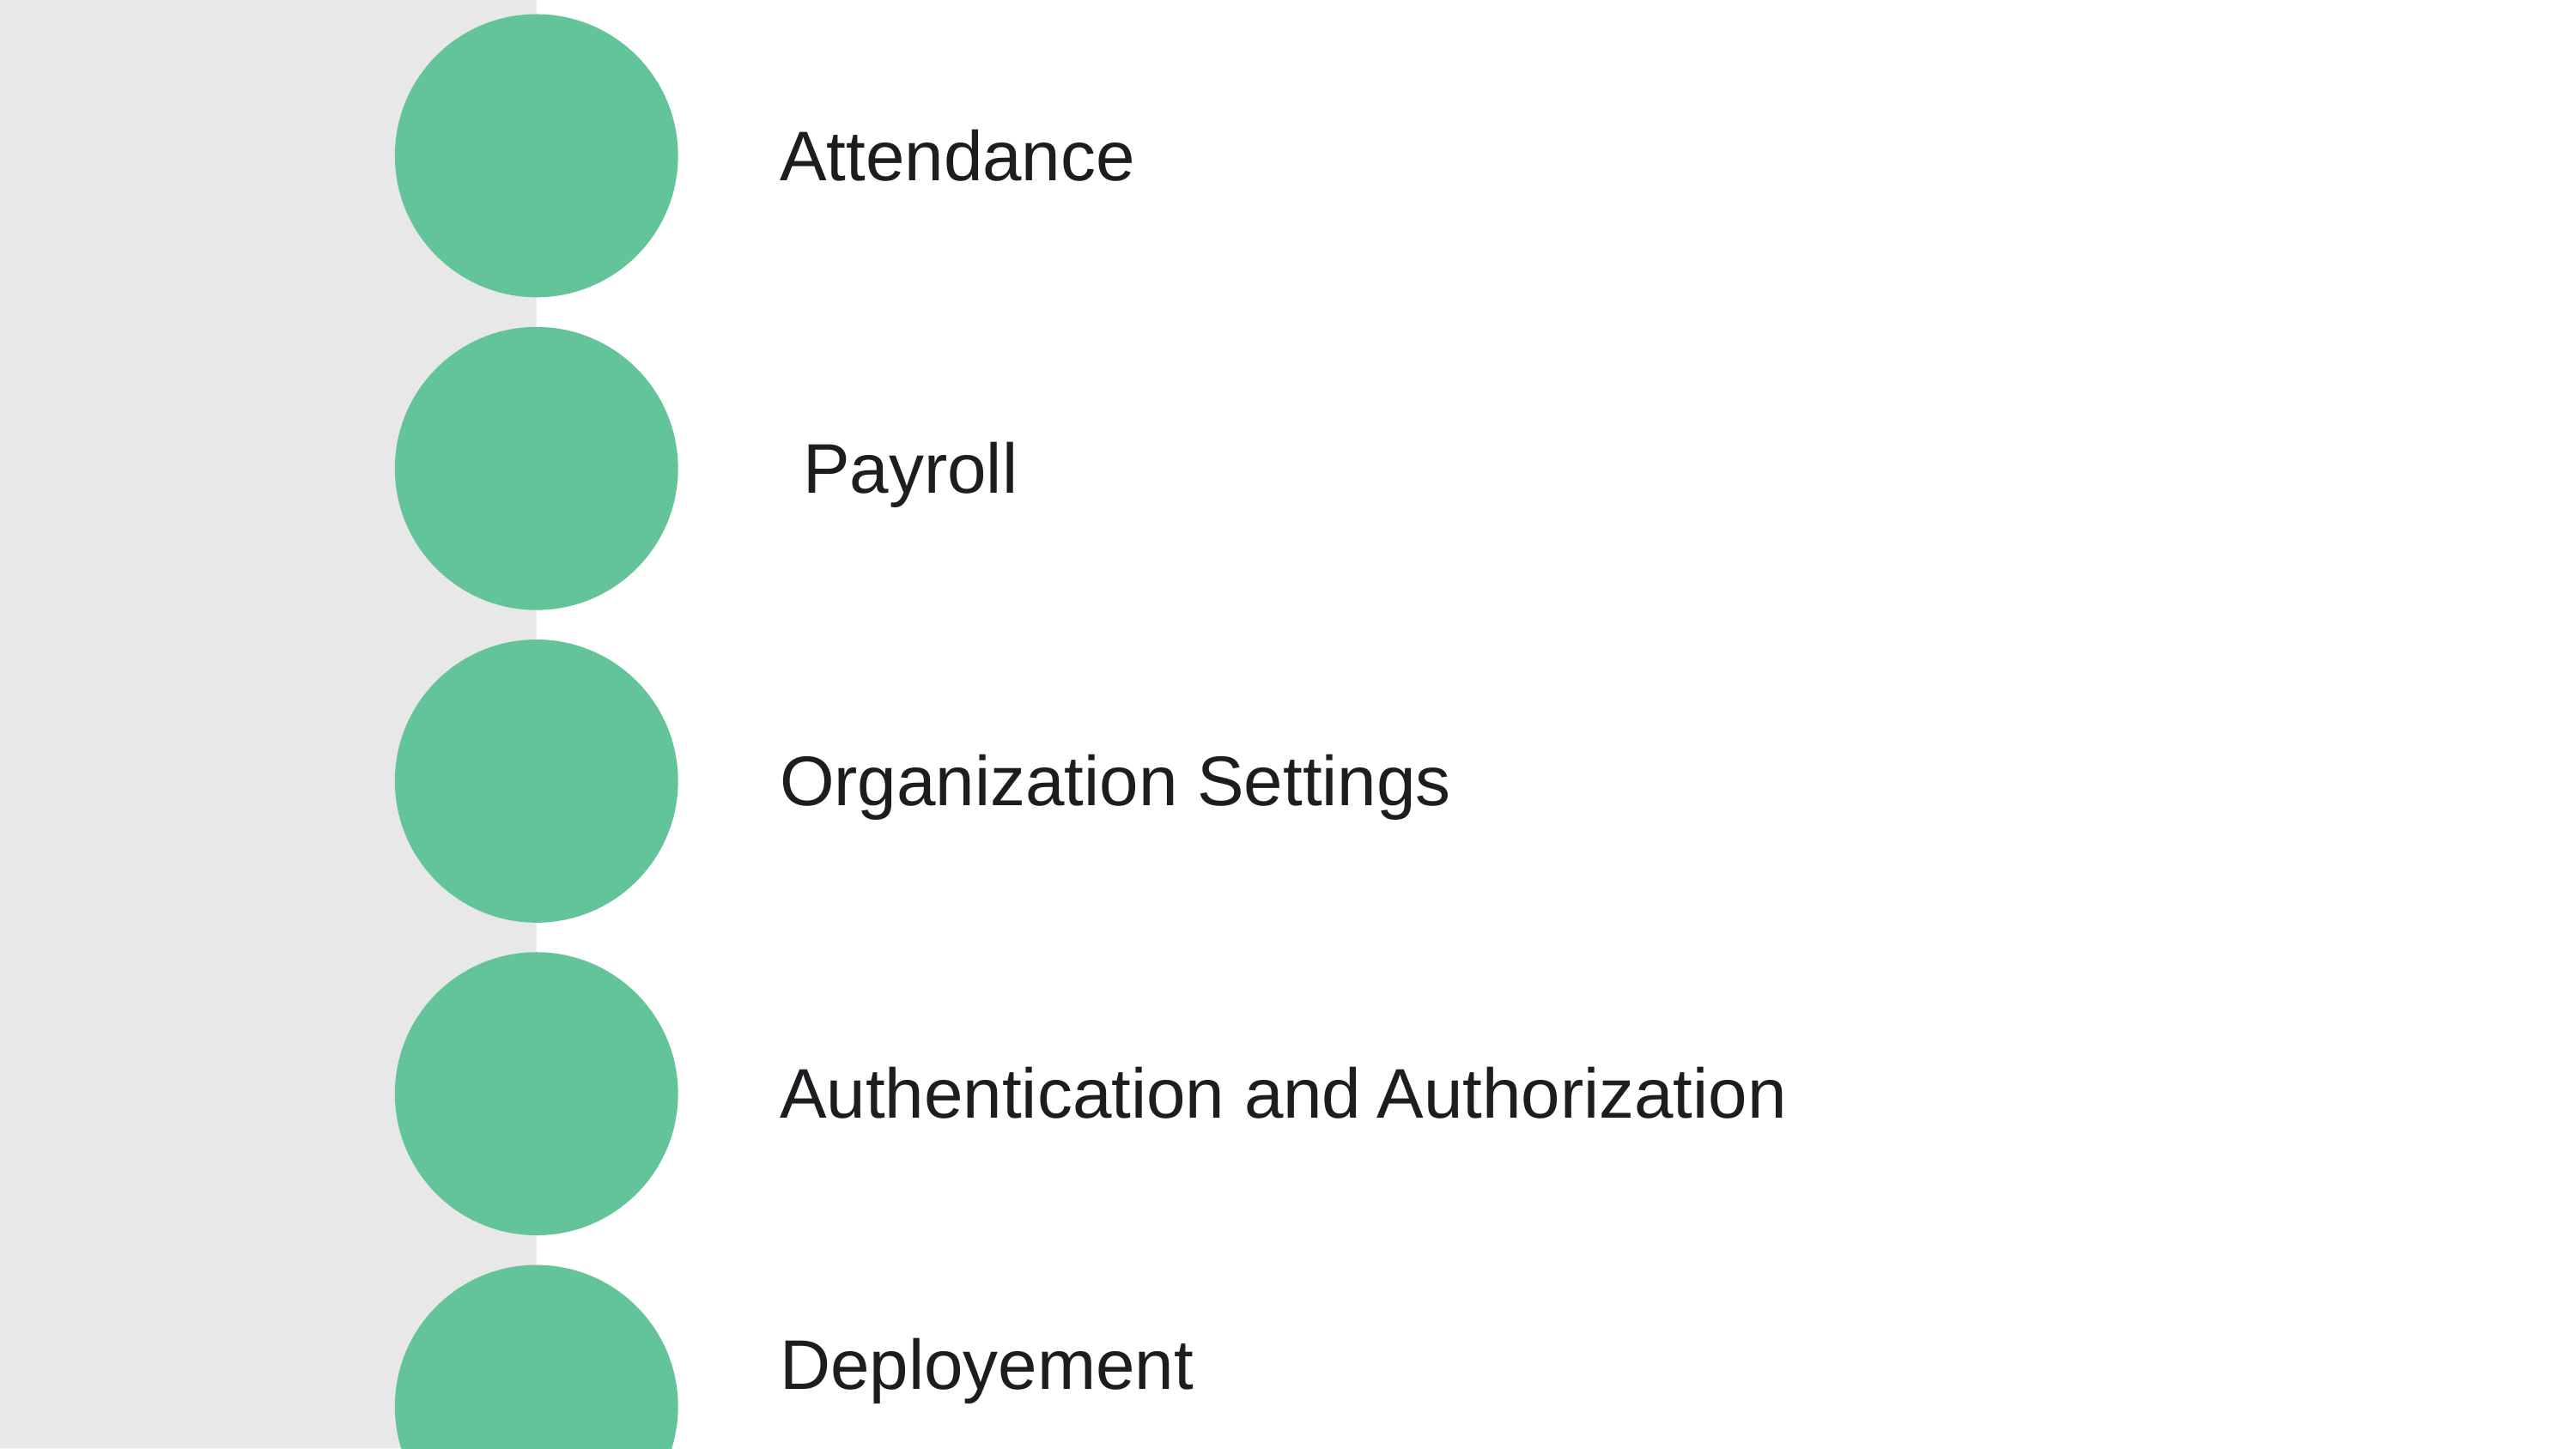

Attendance

Payroll

Organization Settings

Authentication and Authorization

Deployement